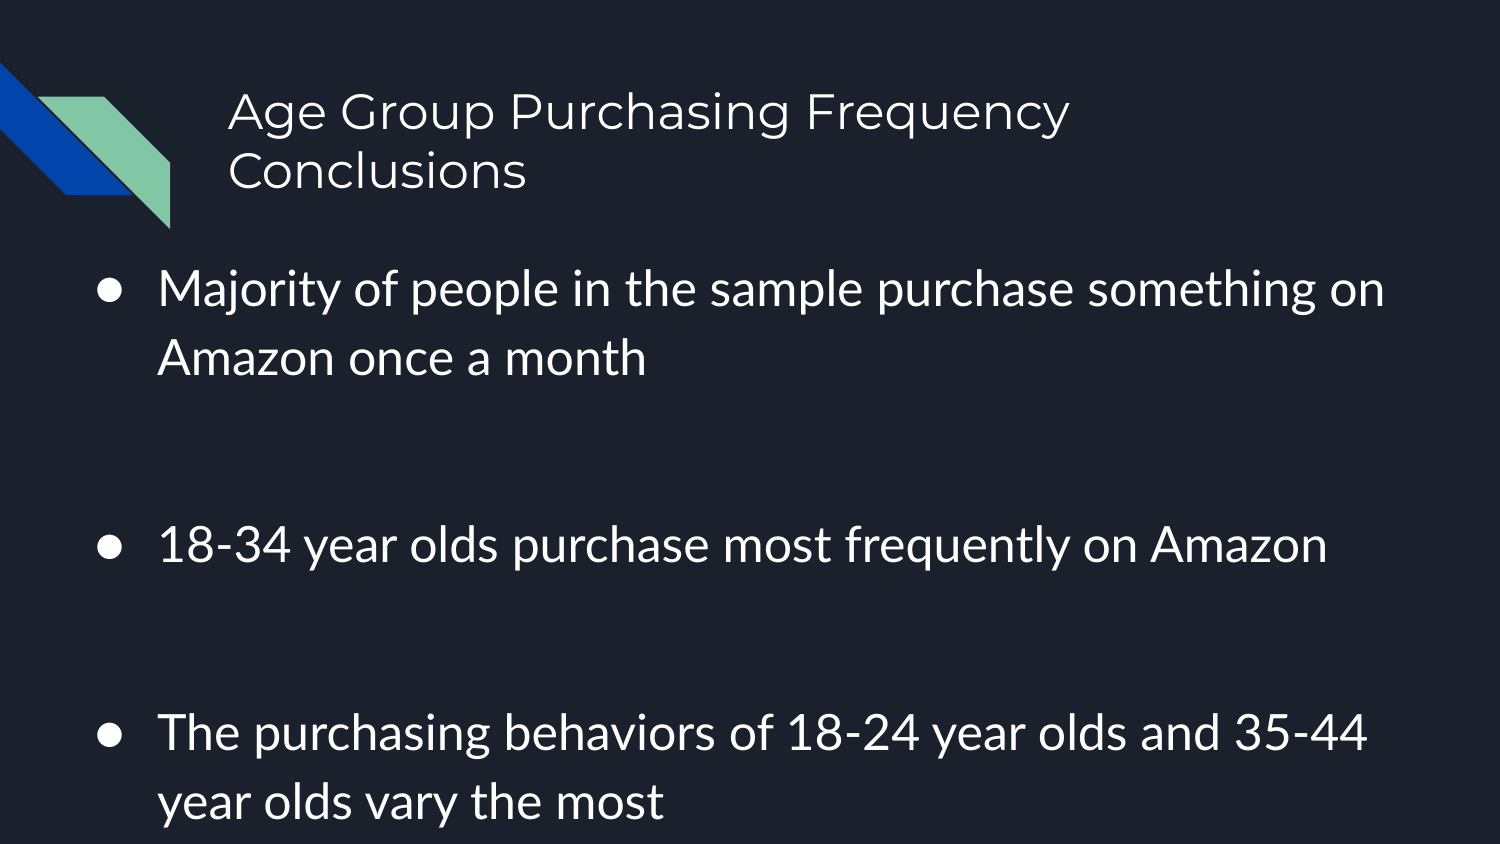

# Age Group Purchasing Frequency Conclusions
Majority of people in the sample purchase something on Amazon once a month

18-34 year olds purchase most frequently on Amazon

The purchasing behaviors of 18-24 year olds and 35-44 year olds vary the most